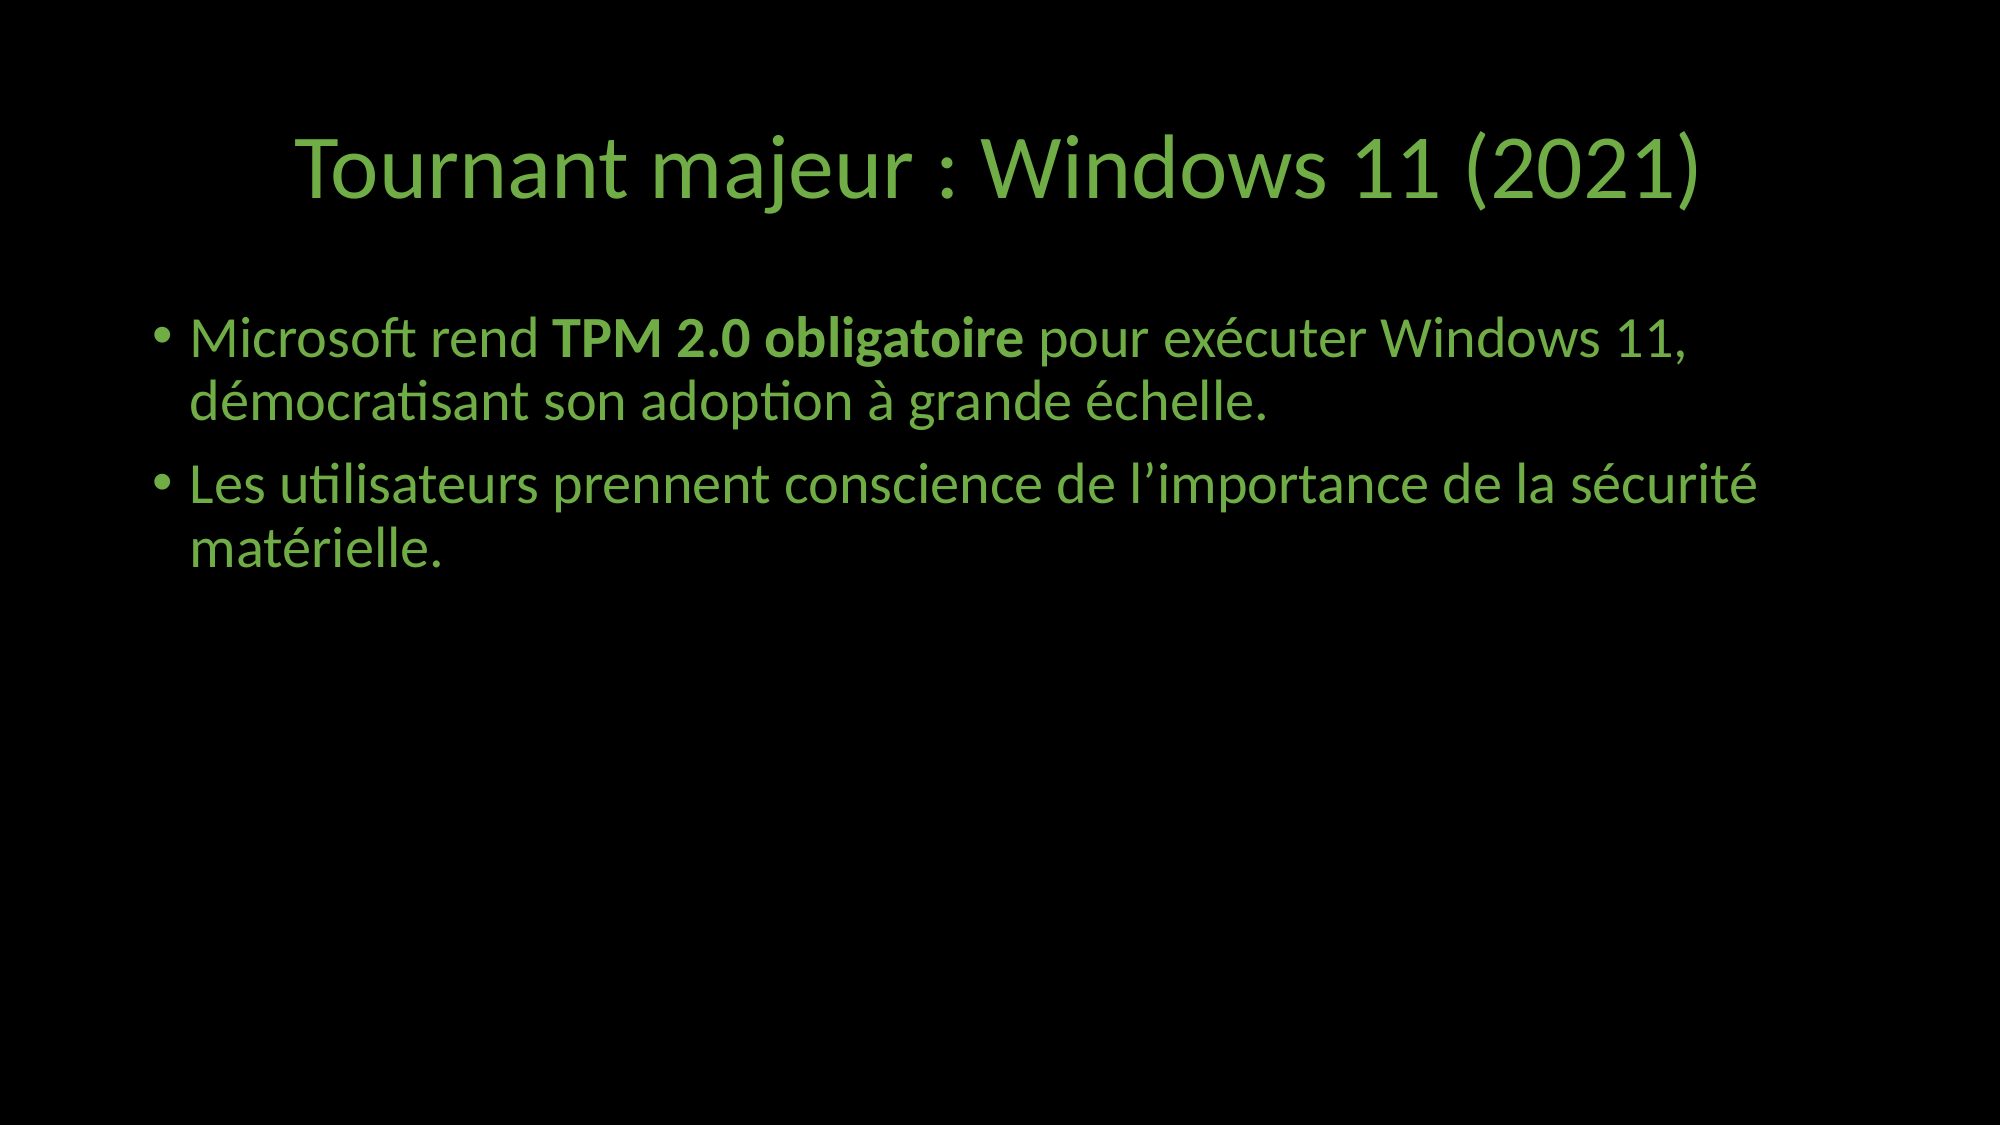

# Tournant majeur : Windows 11 (2021)
Microsoft rend TPM 2.0 obligatoire pour exécuter Windows 11, démocratisant son adoption à grande échelle.
Les utilisateurs prennent conscience de l’importance de la sécurité matérielle.